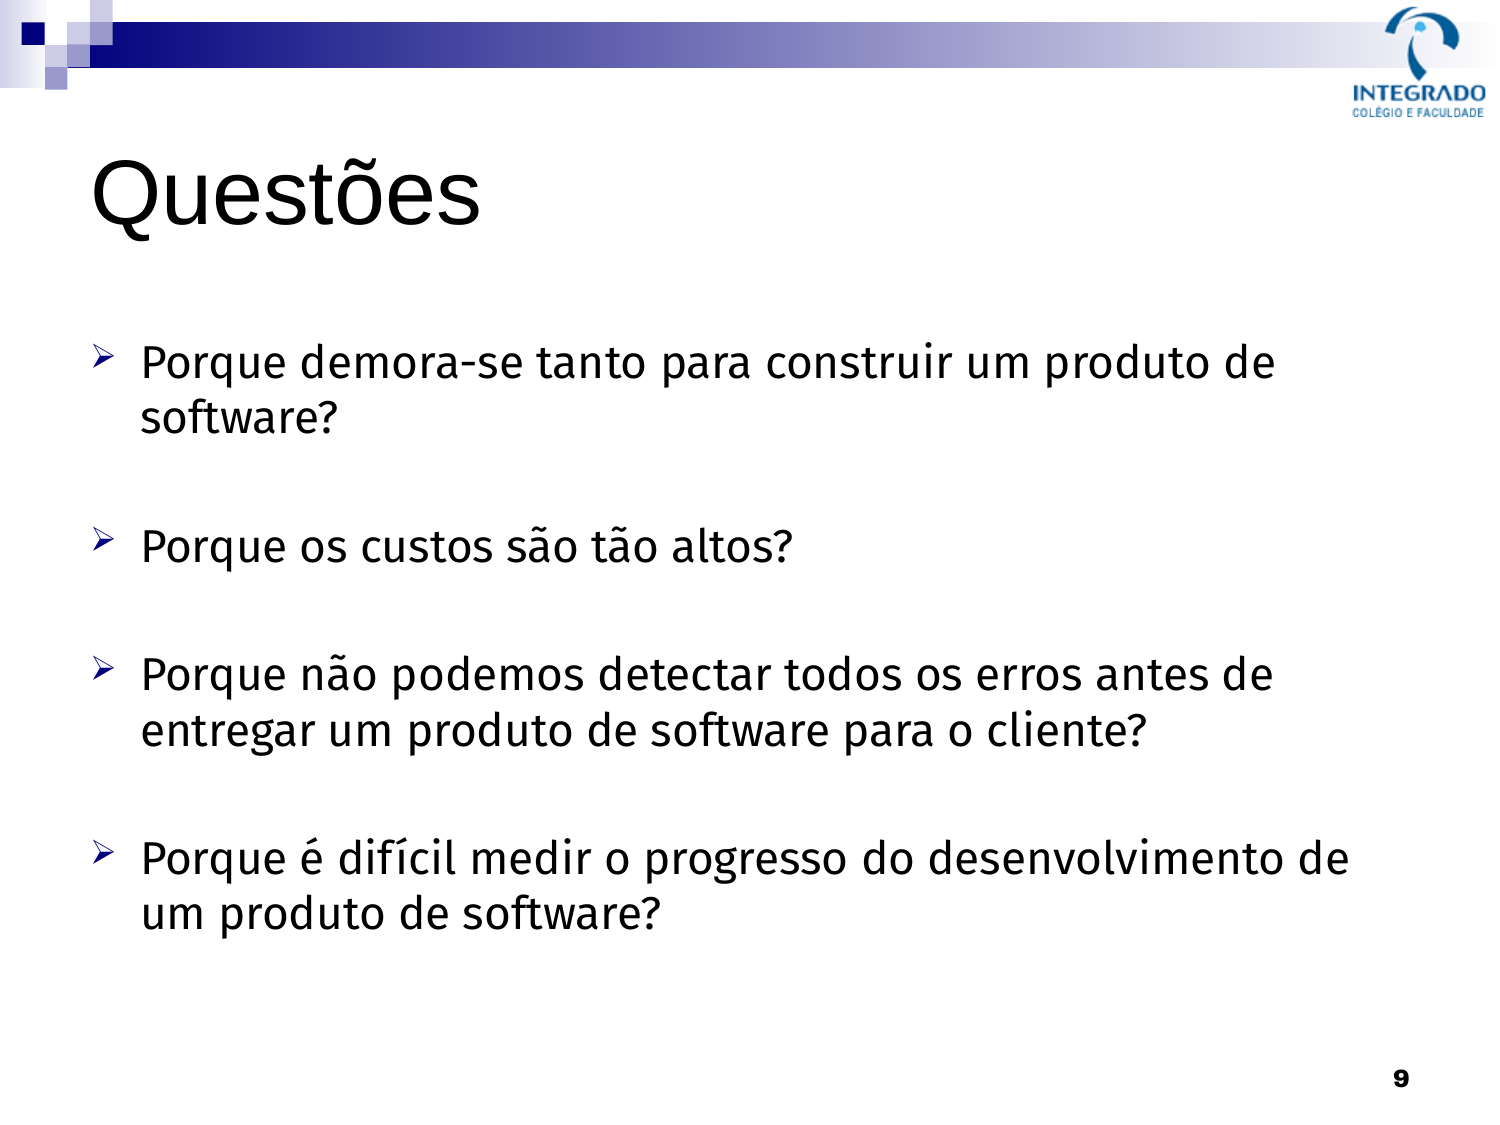

# Questões
Porque demora-se tanto para construir um produto de software?

Porque os custos são tão altos?

Porque não podemos detectar todos os erros antes de entregar um produto de software para o cliente?

Porque é difícil medir o progresso do desenvolvimento de um produto de software?

9